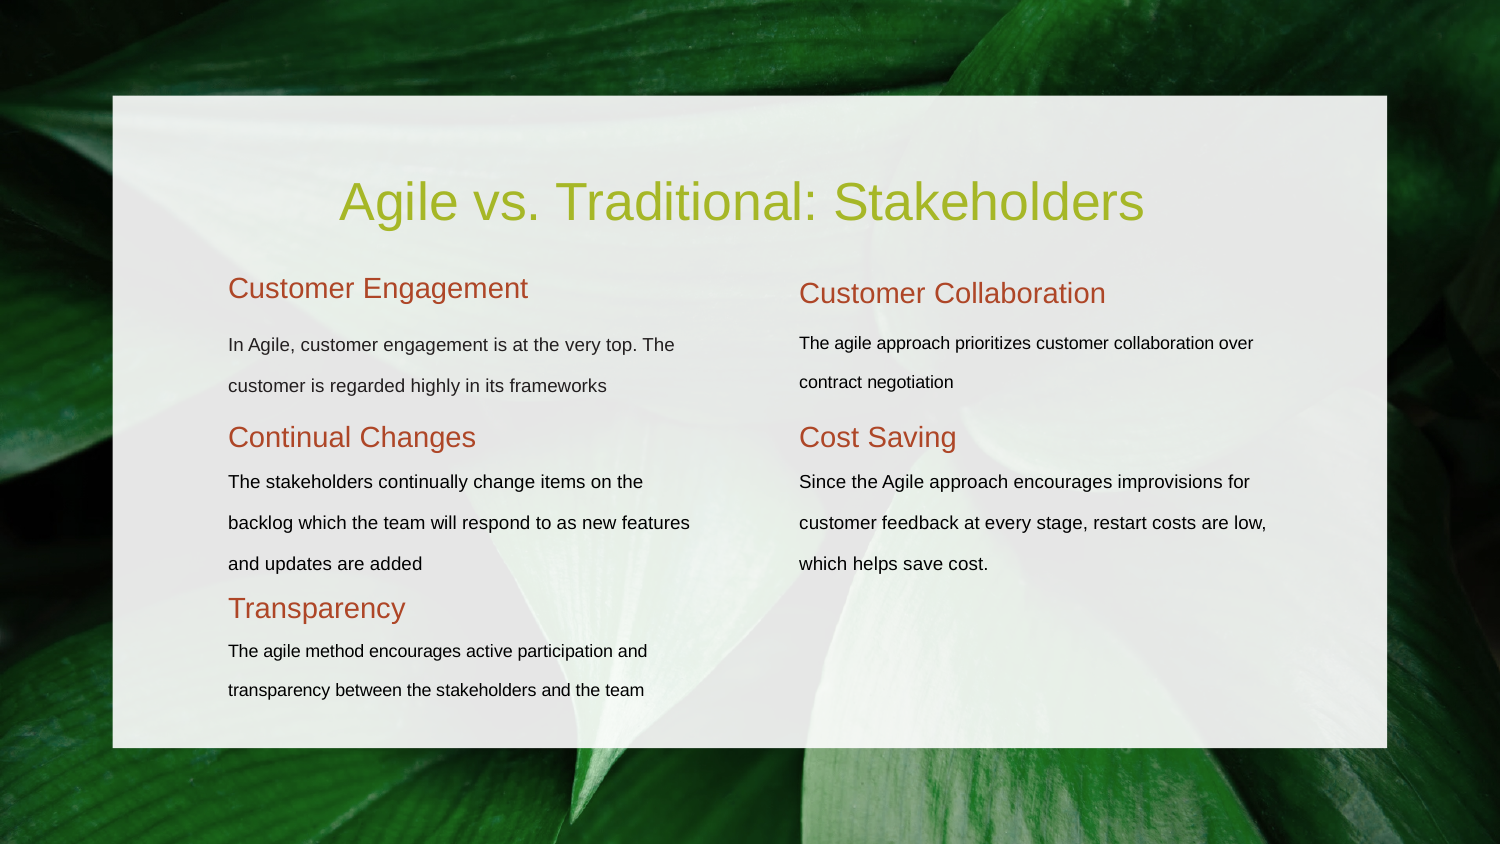

# Agile vs. Traditional: Stakeholders
Customer Engagement
Customer Collaboration
The agile approach prioritizes customer collaboration over contract negotiation
In Agile, customer engagement is at the very top. The customer is regarded highly in its frameworks
Continual Changes
Cost Saving
The stakeholders continually change items on the backlog which the team will respond to as new features and updates are added
Since the Agile approach encourages improvisions for customer feedback at every stage, restart costs are low, which helps save cost.
Transparency
The agile method encourages active participation and transparency between the stakeholders and the team